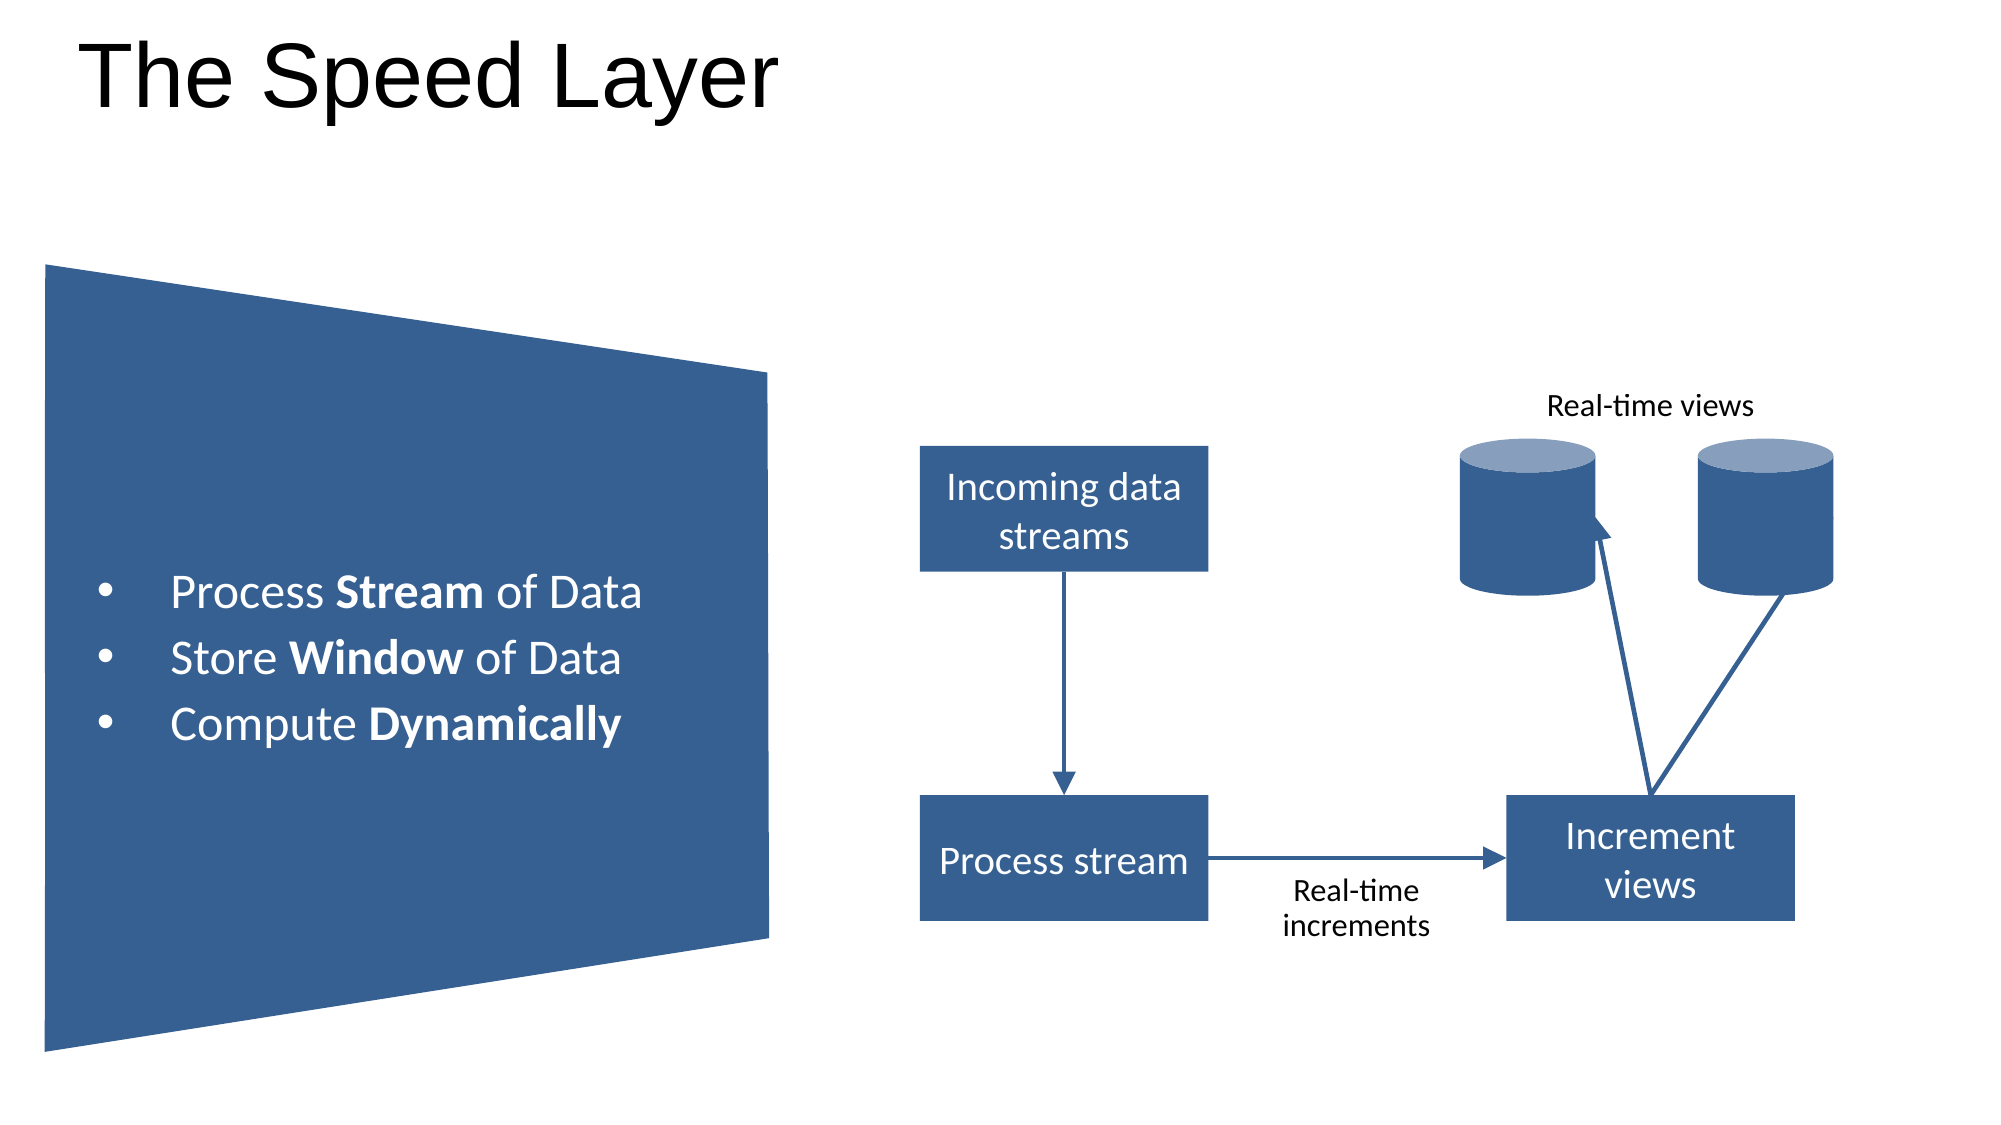

# The Speed Layer
Process Stream of Data
Store Window of Data
Compute Dynamically
Real-time views

Incoming data streams
Process stream
Increment views
Real-time increments